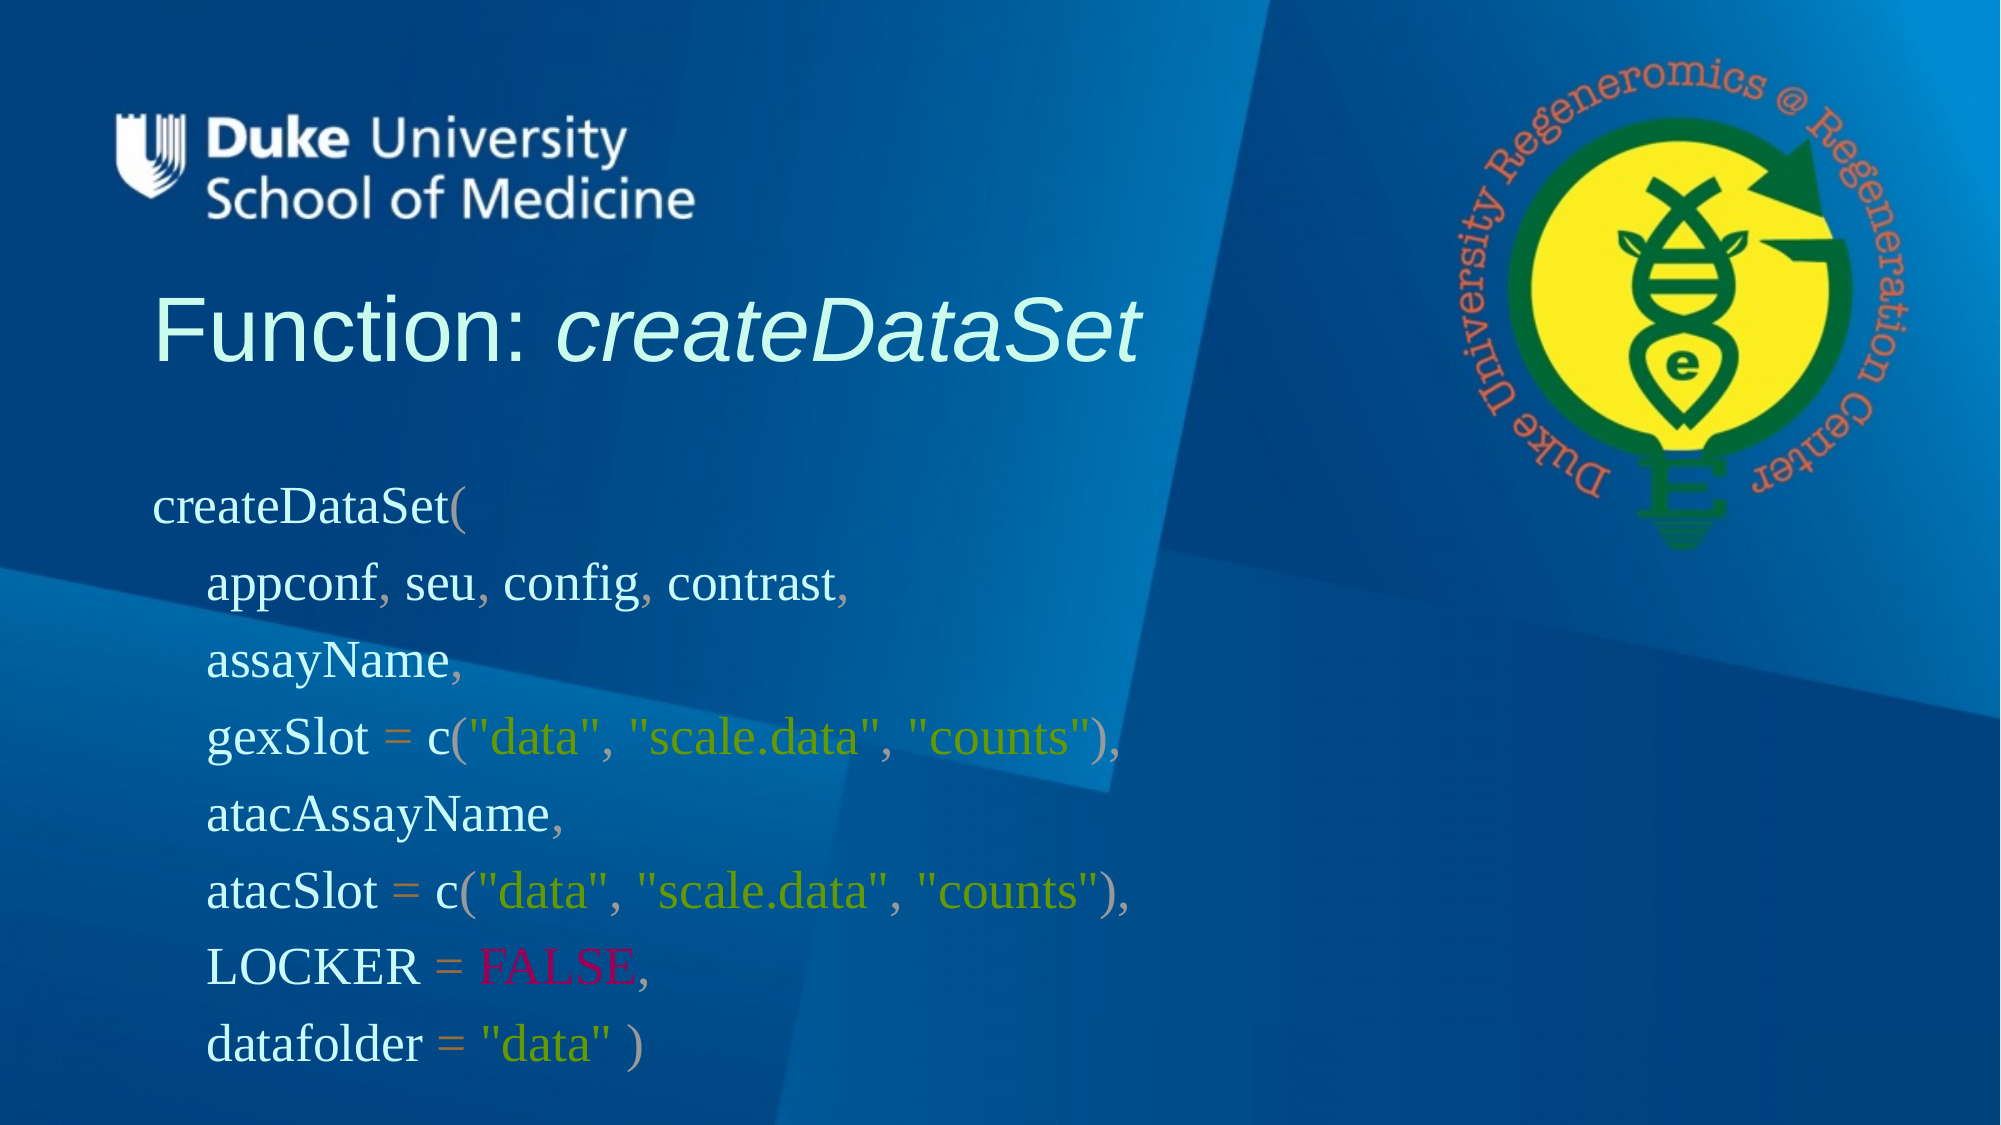

# Function: createDataSet
createDataSet(
    appconf, seu, config, contrast,
    assayName,
    gexSlot = c("data", "scale.data", "counts"),
    atacAssayName,
    atacSlot = c("data", "scale.data", "counts"),
    LOCKER = FALSE,
    datafolder = "data" )